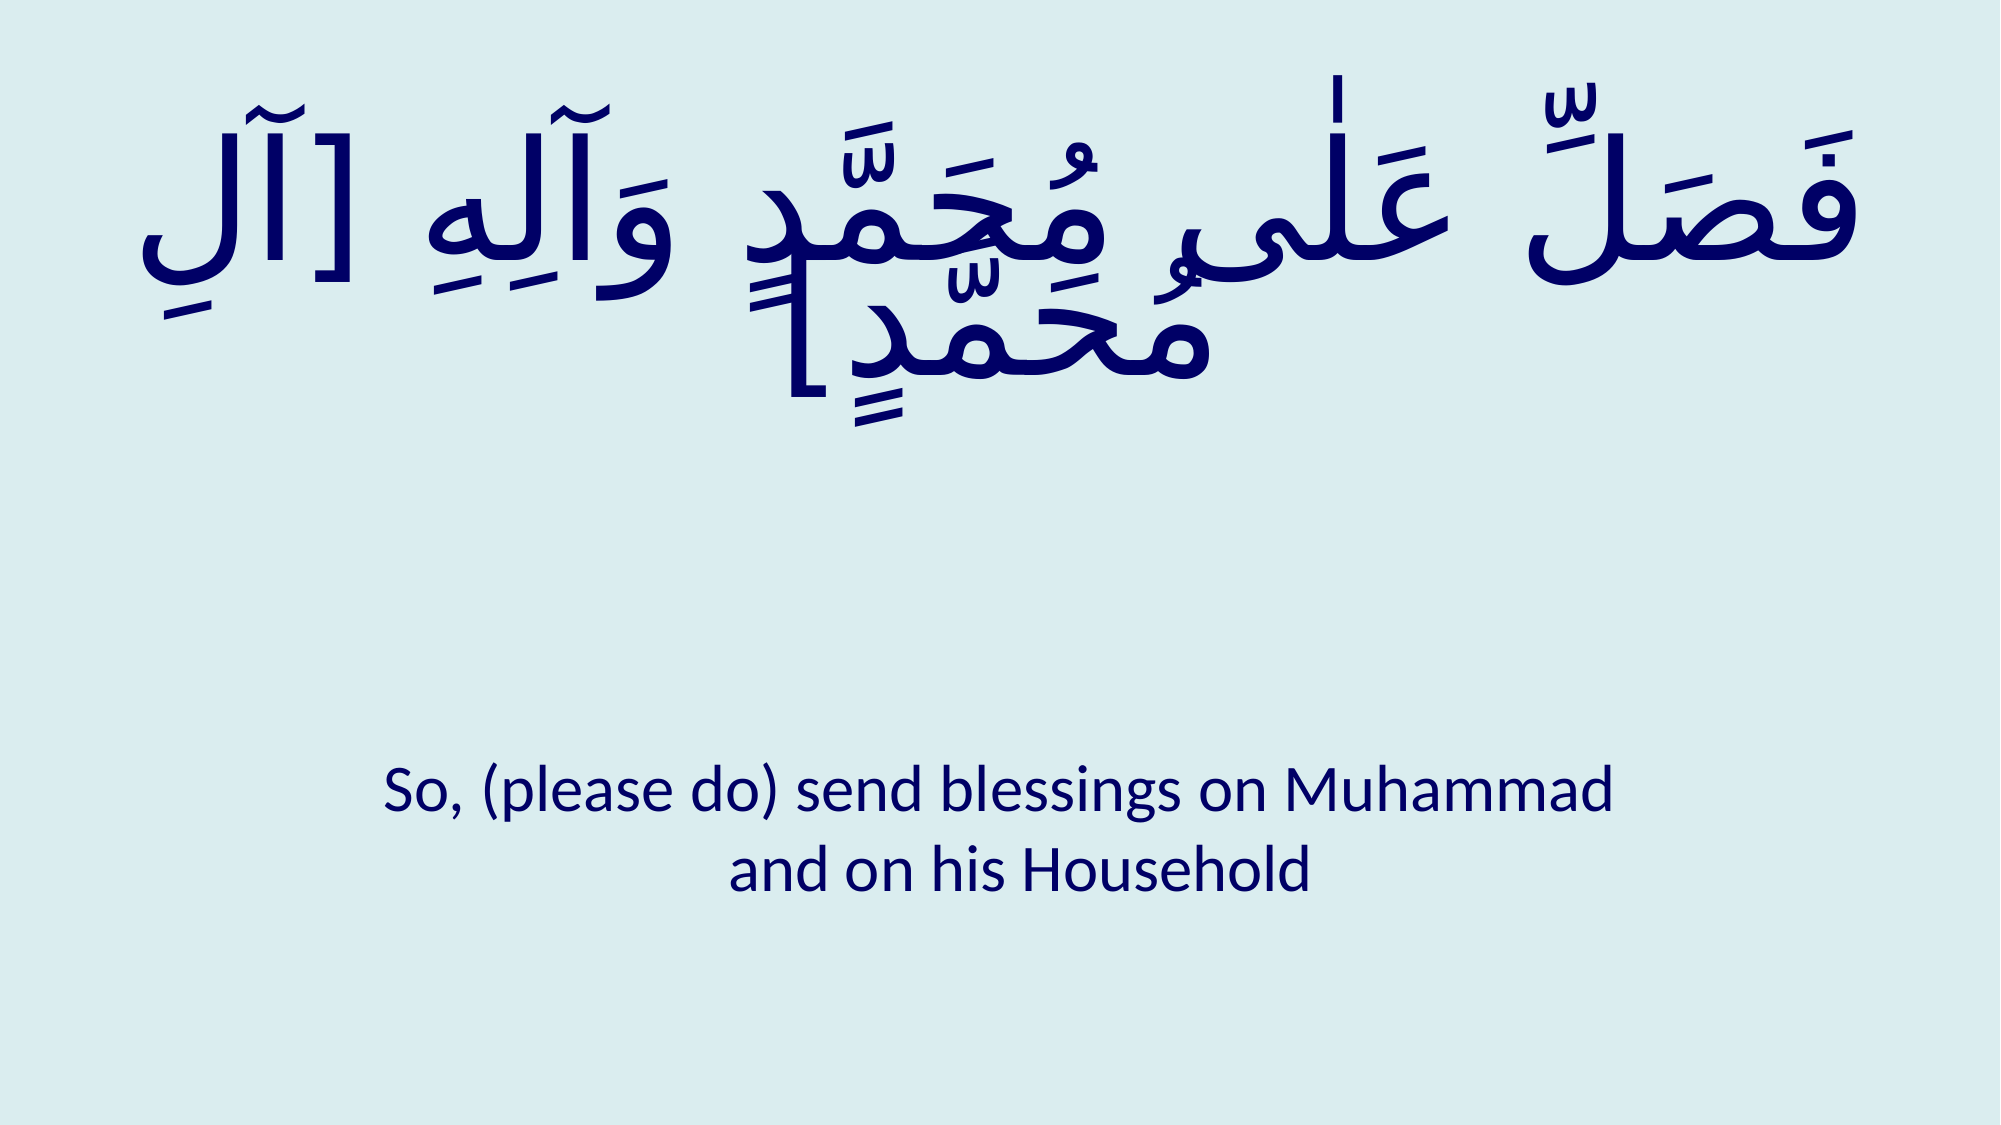

# فَصَلِّ عَلٰى مُحَمَّدٍ وَآلِهِ [آلِ مُحَمَّدٍ]
So, (please do) send blessings on Muhammad and on his Household